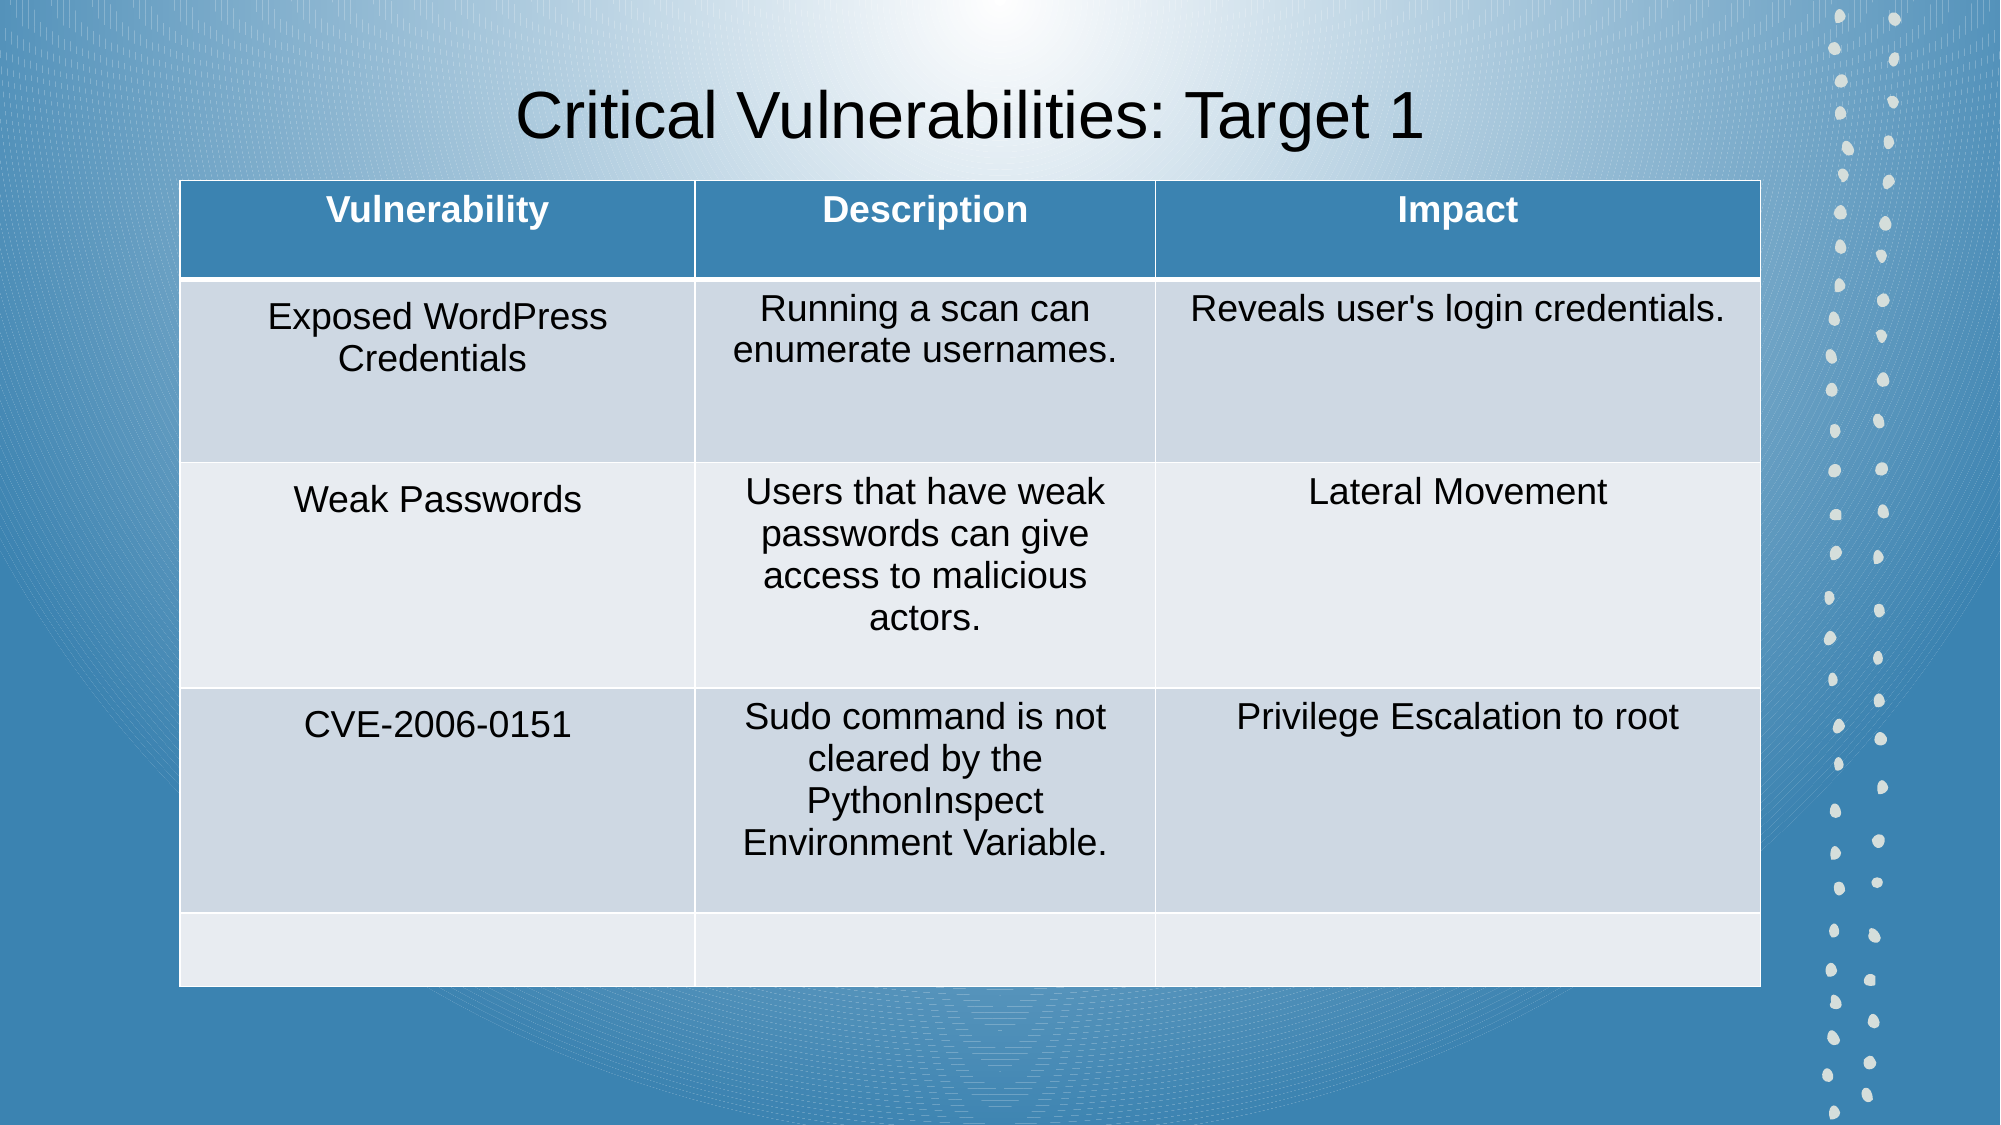

# Critical Vulnerabilities: Target 1
| Vulnerability | Description | Impact |
| --- | --- | --- |
| Exposed WordPress Credentials | Running a scan can enumerate usernames. | Reveals user's login credentials. |
| Weak Passwords | Users that have weak passwords can give access to malicious actors. | Lateral Movement |
| CVE-2006-0151 | Sudo command is not cleared by the PythonInspect Environment Variable. | Privilege Escalation to root |
|  |  |  |